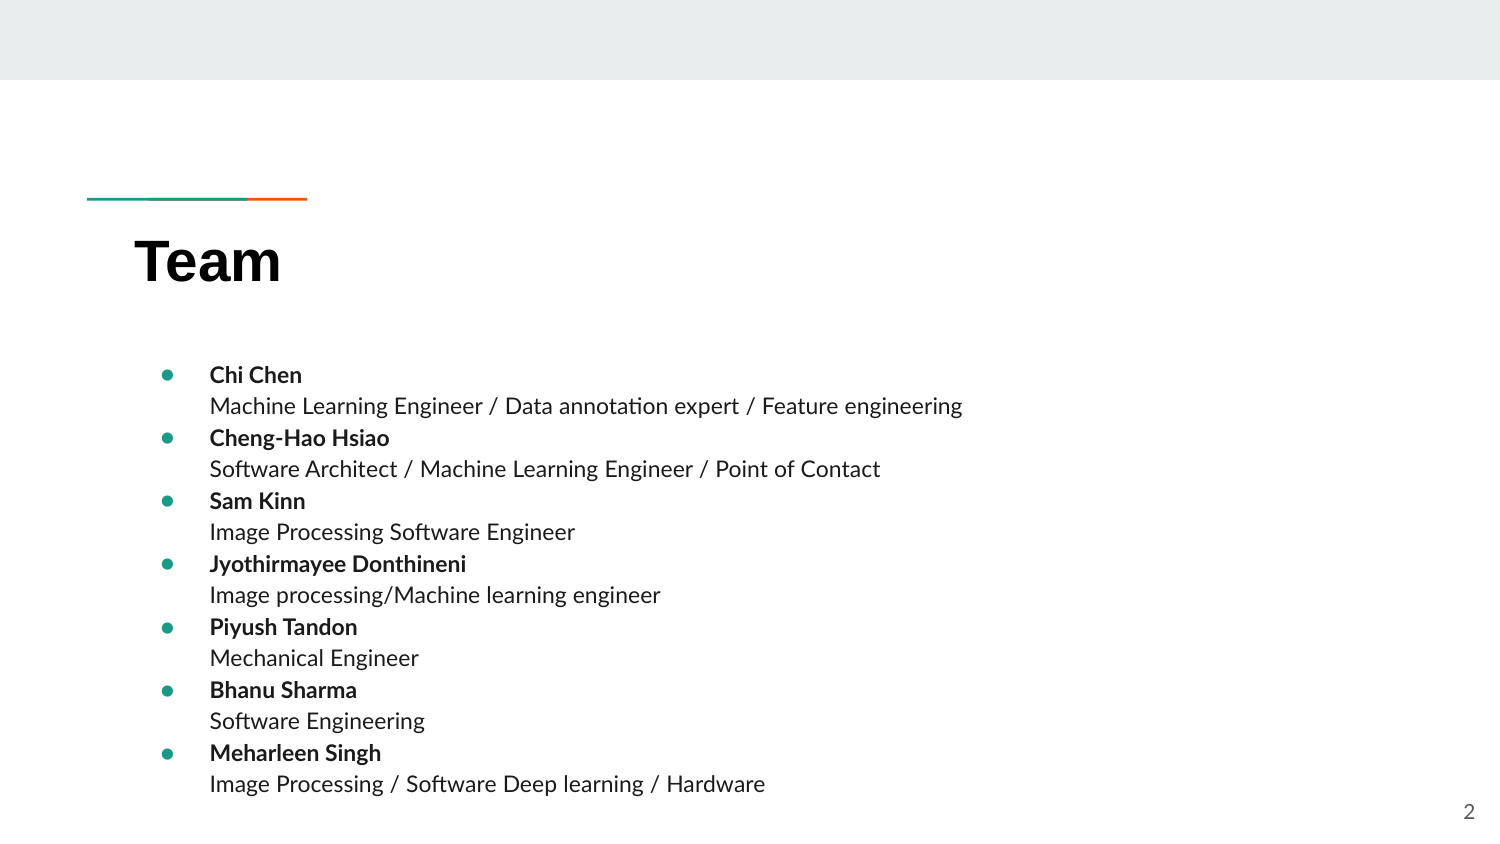

# Team
Chi Chen
Machine Learning Engineer / Data annotation expert / Feature engineering
Cheng-Hao Hsiao
Software Architect / Machine Learning Engineer / Point of Contact
Sam Kinn
Image Processing Software Engineer
Jyothirmayee Donthineni
Image processing/Machine learning engineer
Piyush Tandon
Mechanical Engineer
Bhanu Sharma
Software Engineering
Meharleen Singh
Image Processing / Software Deep learning / Hardware
2